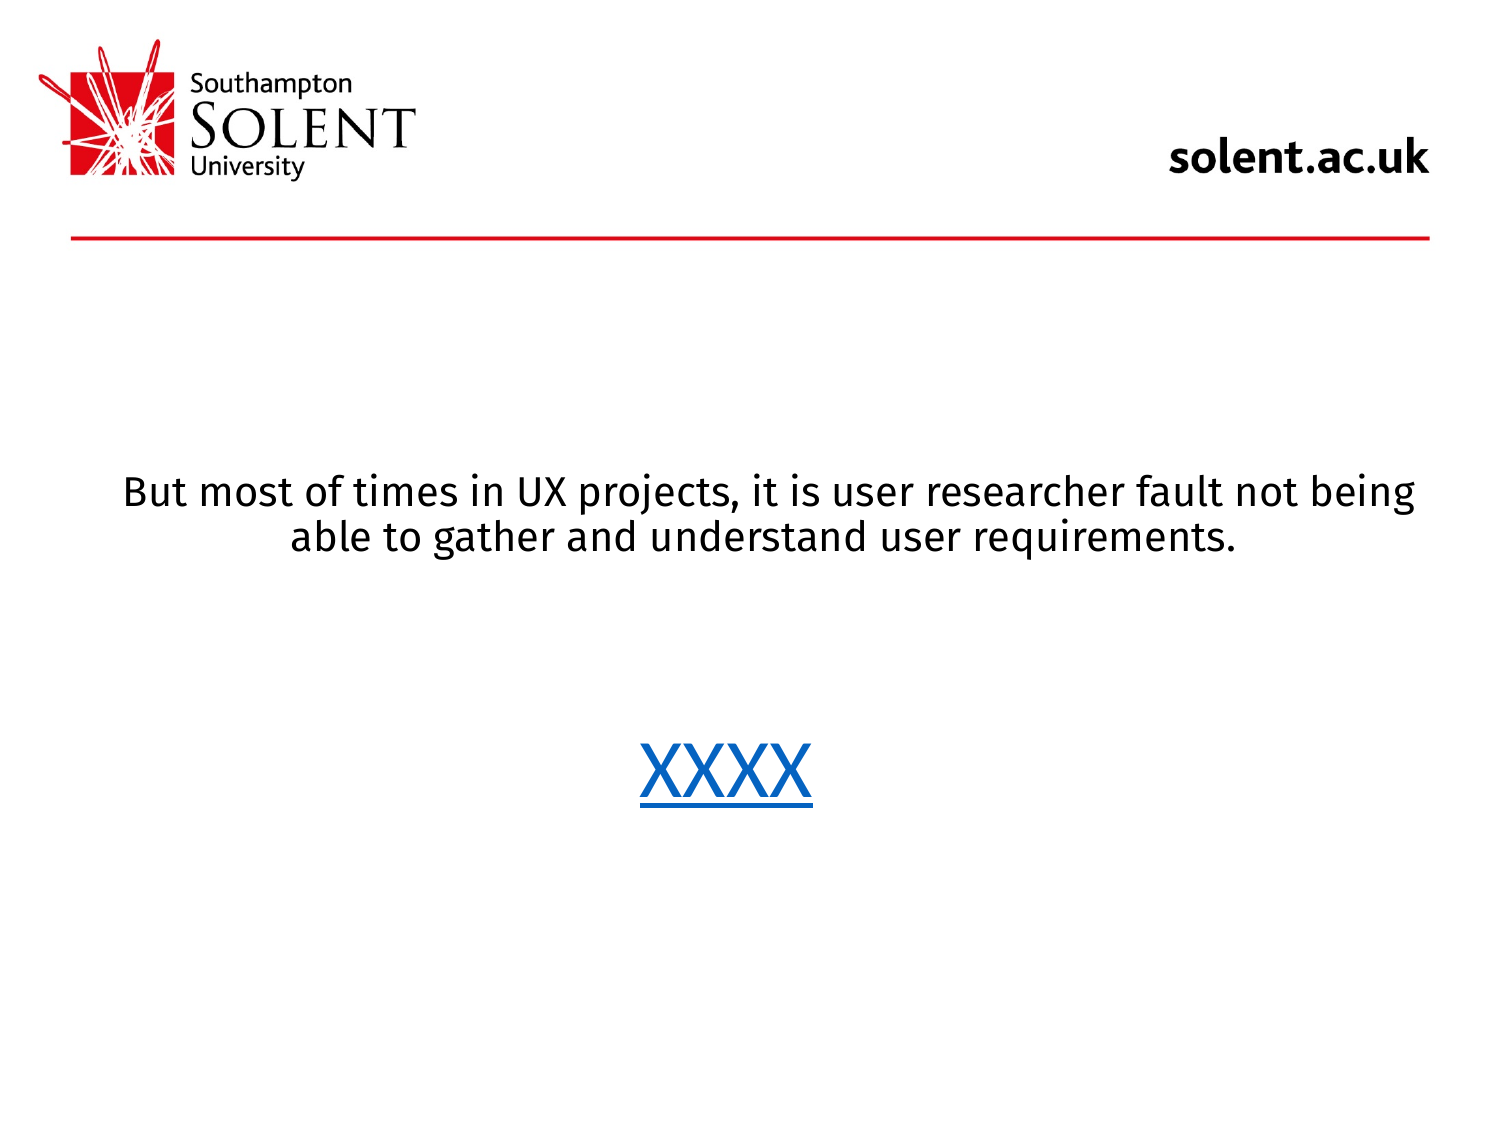

# But most of times in UX projects, it is user researcher fault not being able to gather and understand user requirements.
XXXX